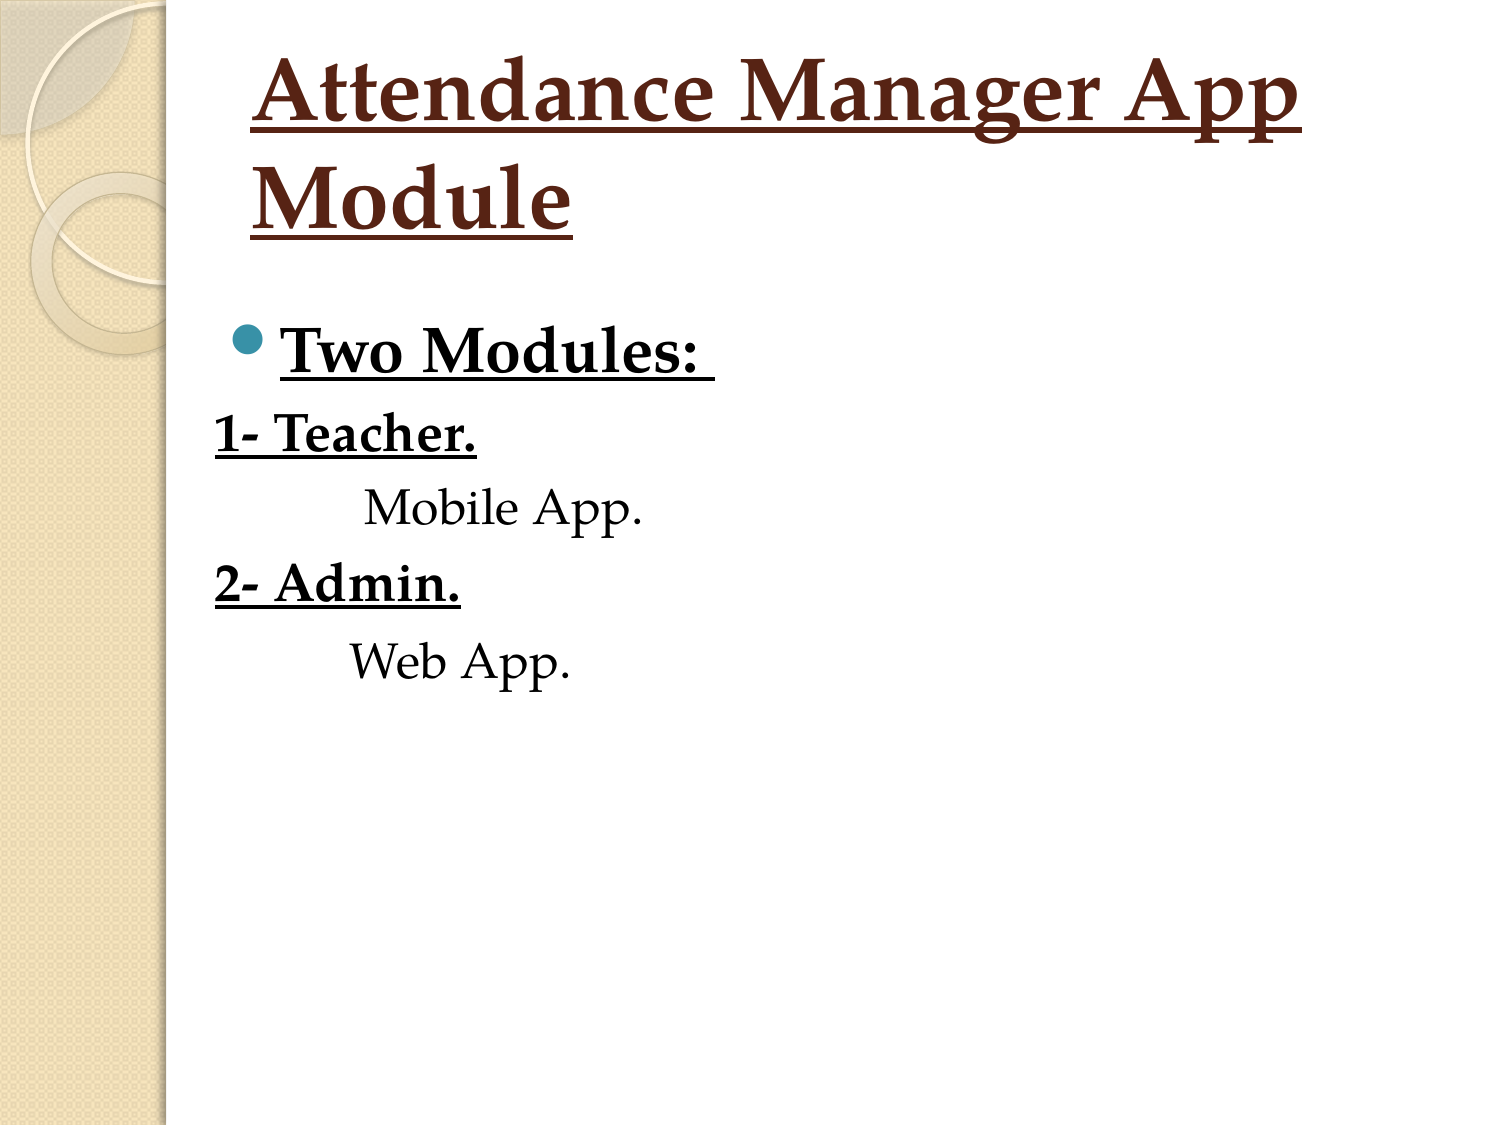

# Attendance Manager App Module
Two Modules:
1- Teacher.
            Mobile App.
2- Admin.
          Web App.